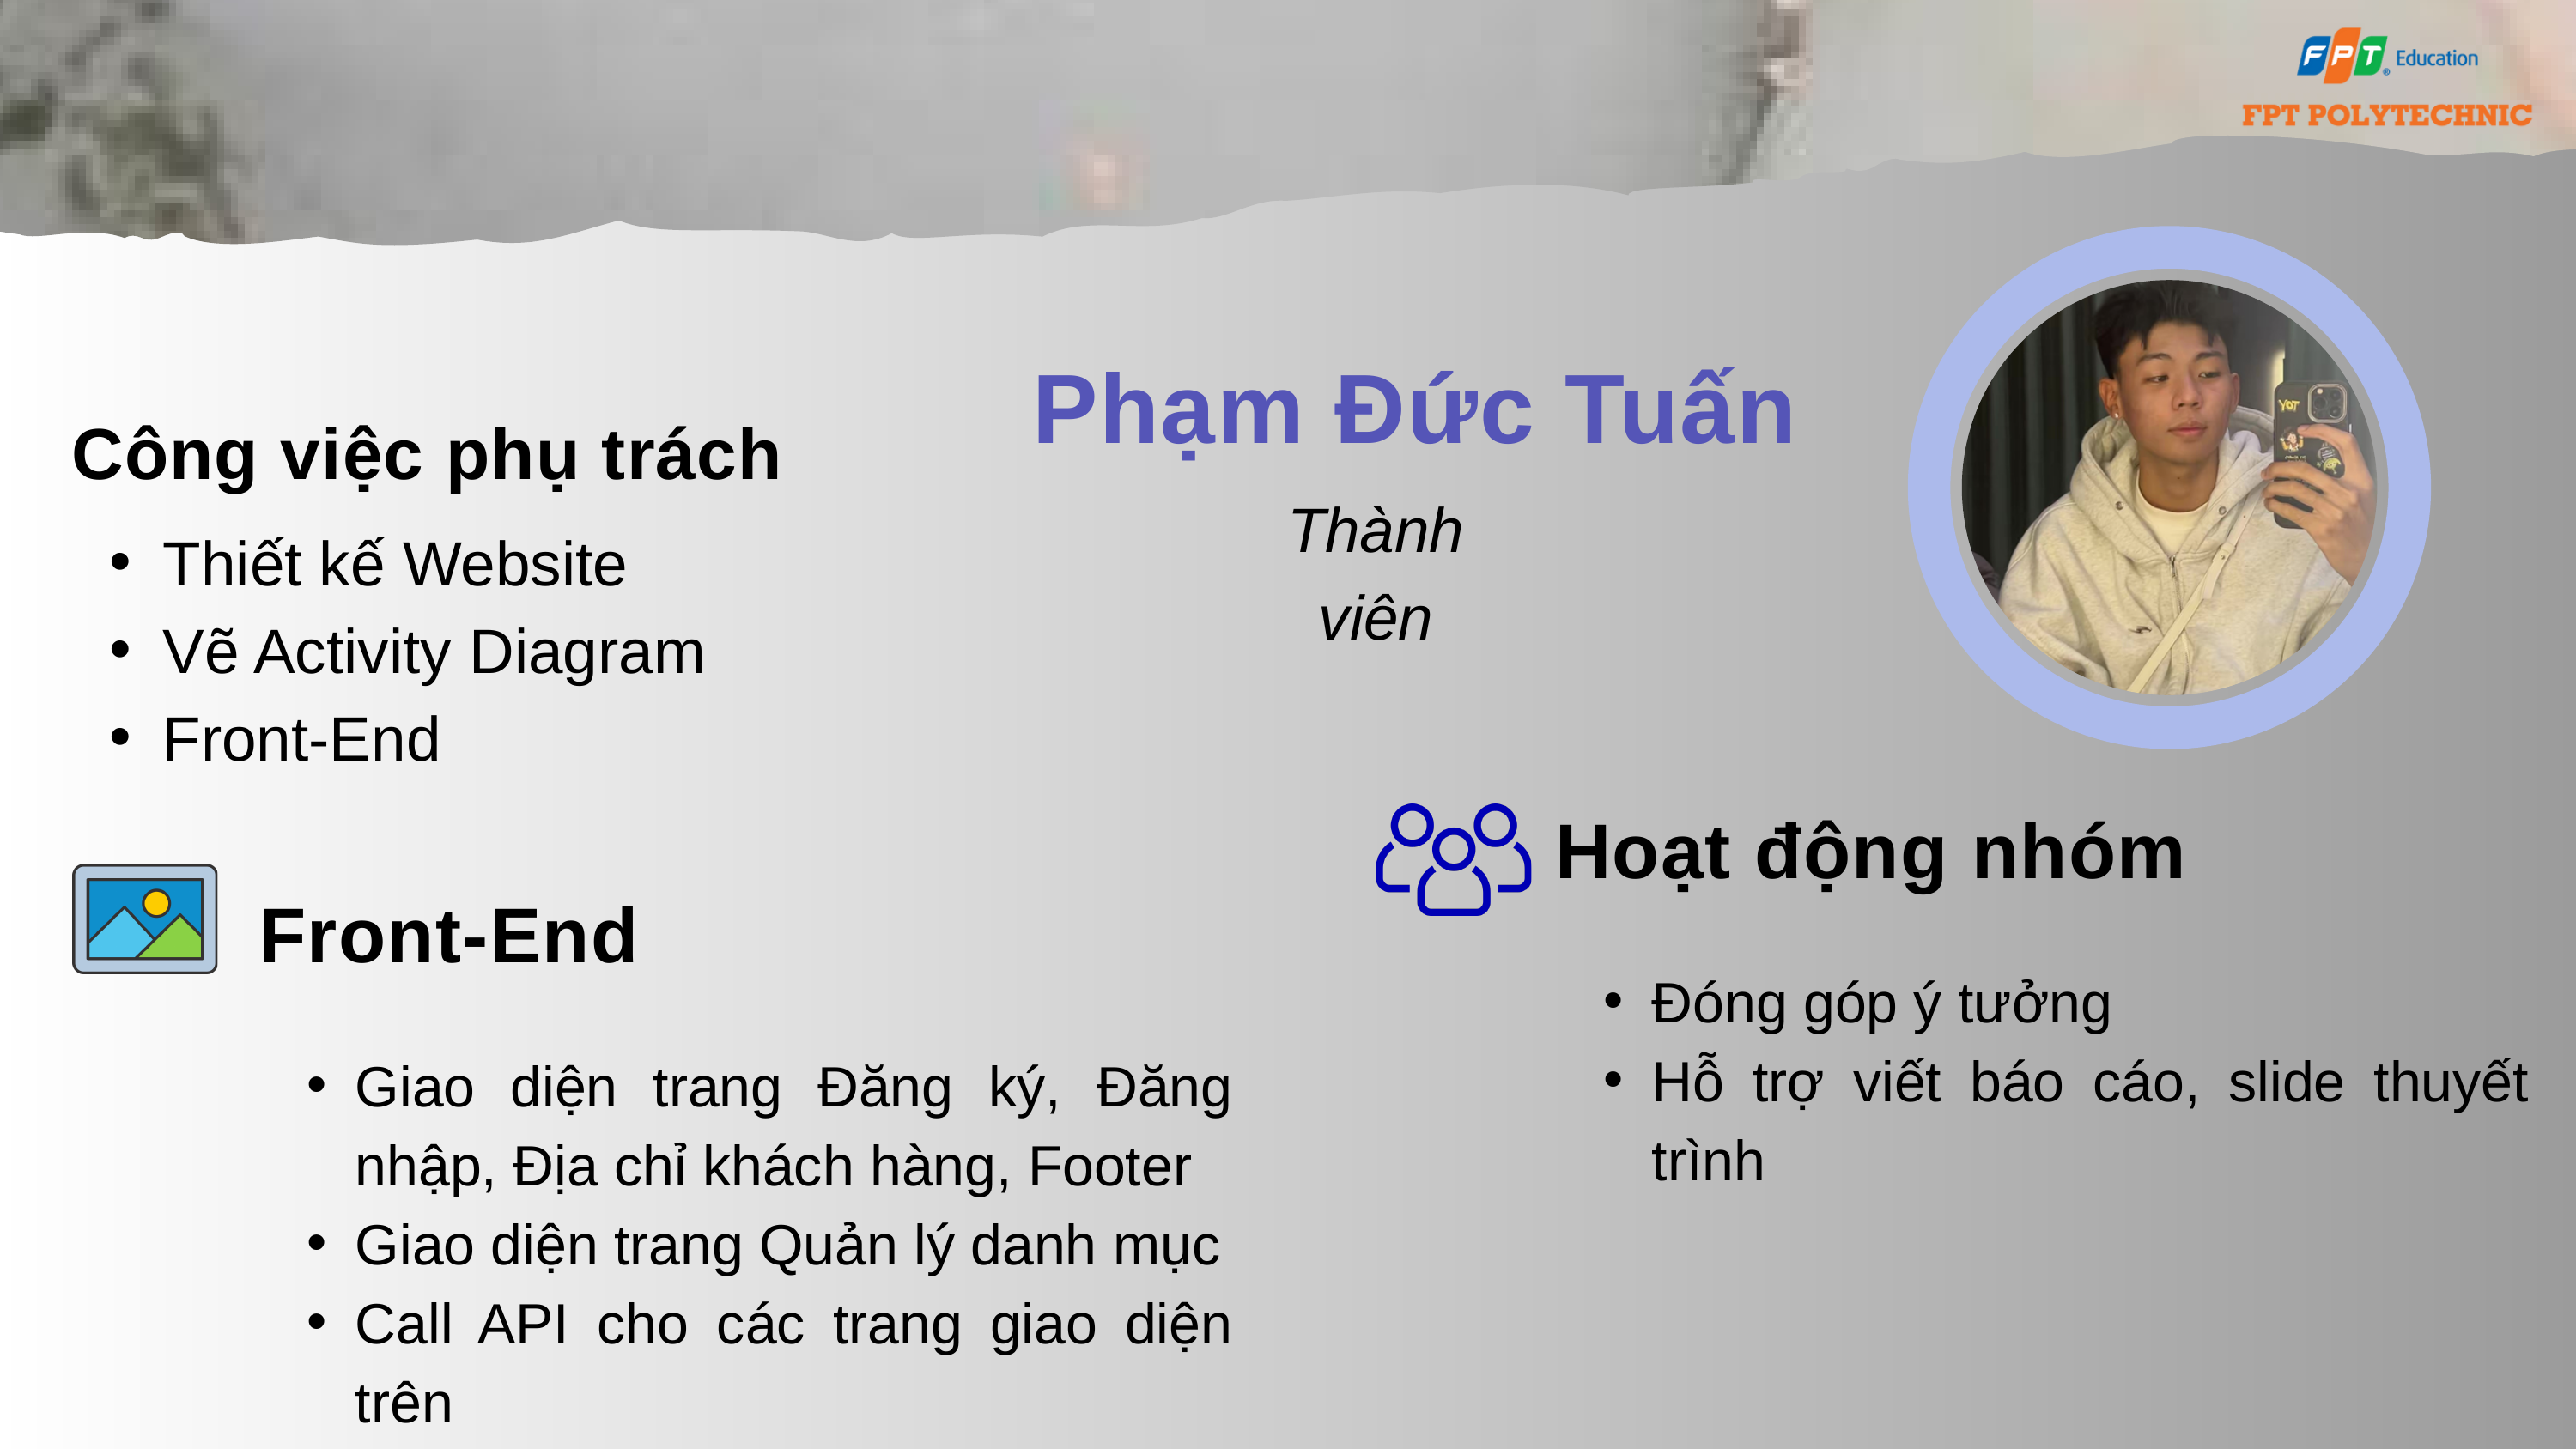

Phạm Đức Tuấn
Công việc phụ trách
Thiết kế Website
Vẽ Activity Diagram
Front-End
Thành viên

Hoạt động nhóm
Đóng góp ý tưởng
Hỗ trợ viết báo cáo, slide thuyết trình

Front-End
Giao diện trang Đăng ký, Đăng nhập, Địa chỉ khách hàng, Footer
Giao diện trang Quản lý danh mục
Call API cho các trang giao diện trên